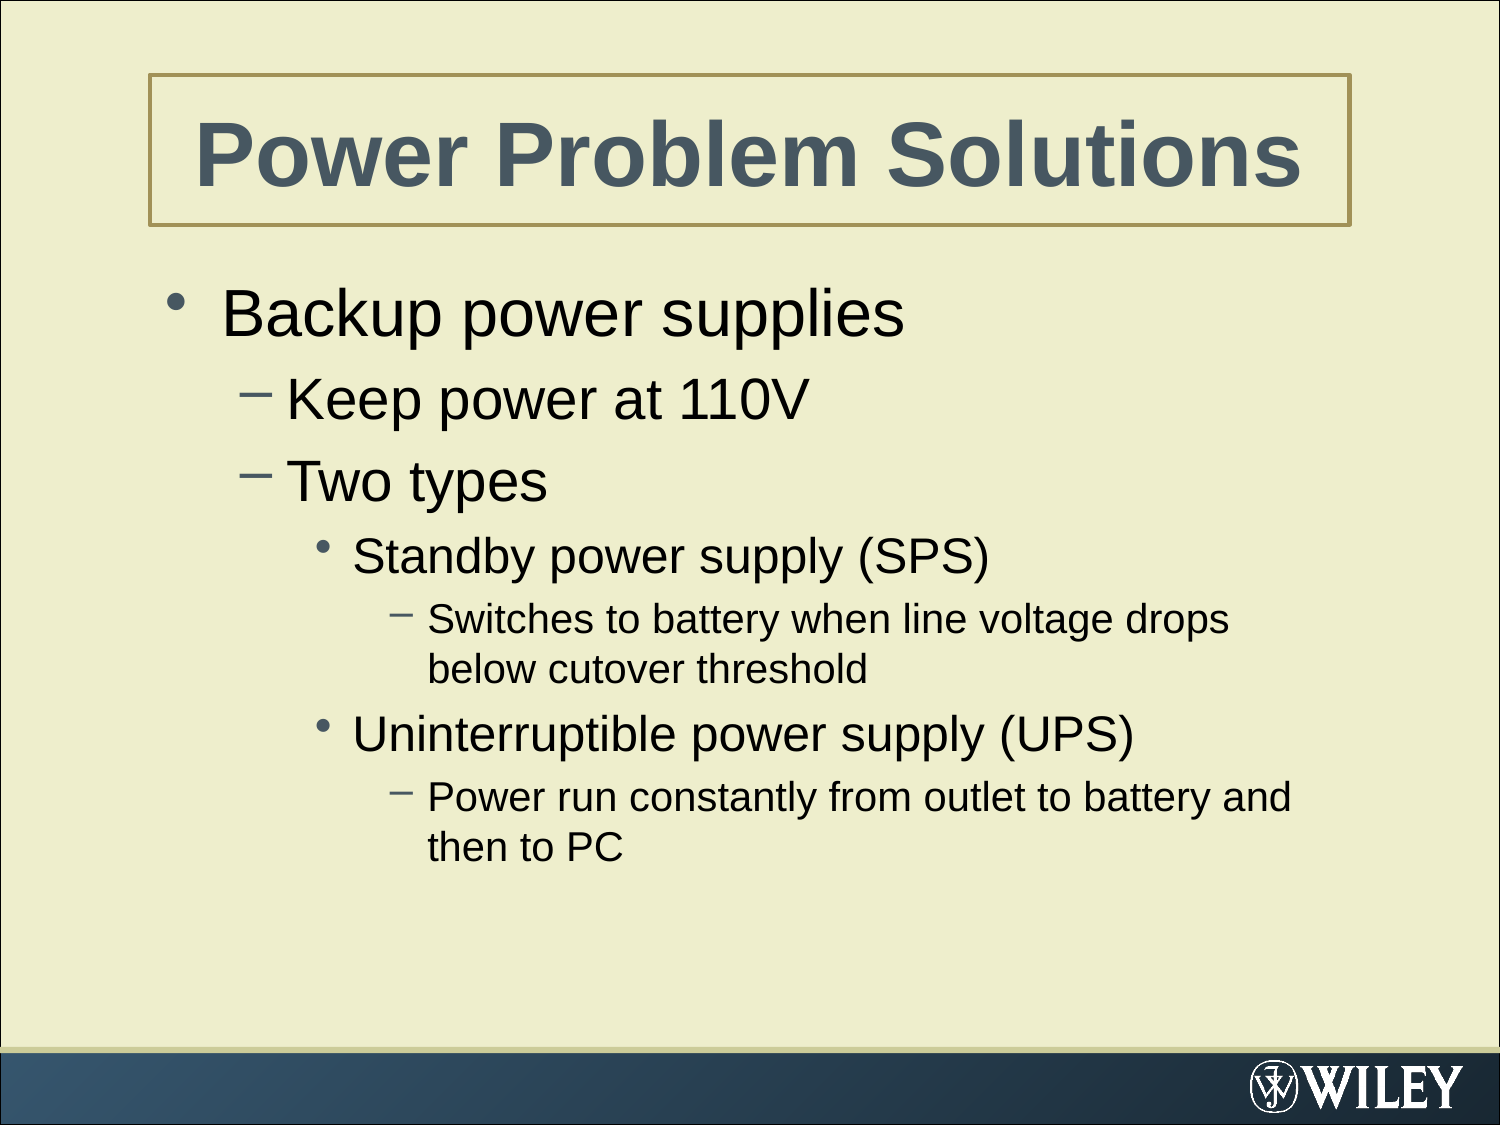

# Power Problem Solutions
Backup power supplies
Keep power at 110V
Two types
Standby power supply (SPS)
Switches to battery when line voltage drops below cutover threshold
Uninterruptible power supply (UPS)
Power run constantly from outlet to battery and then to PC